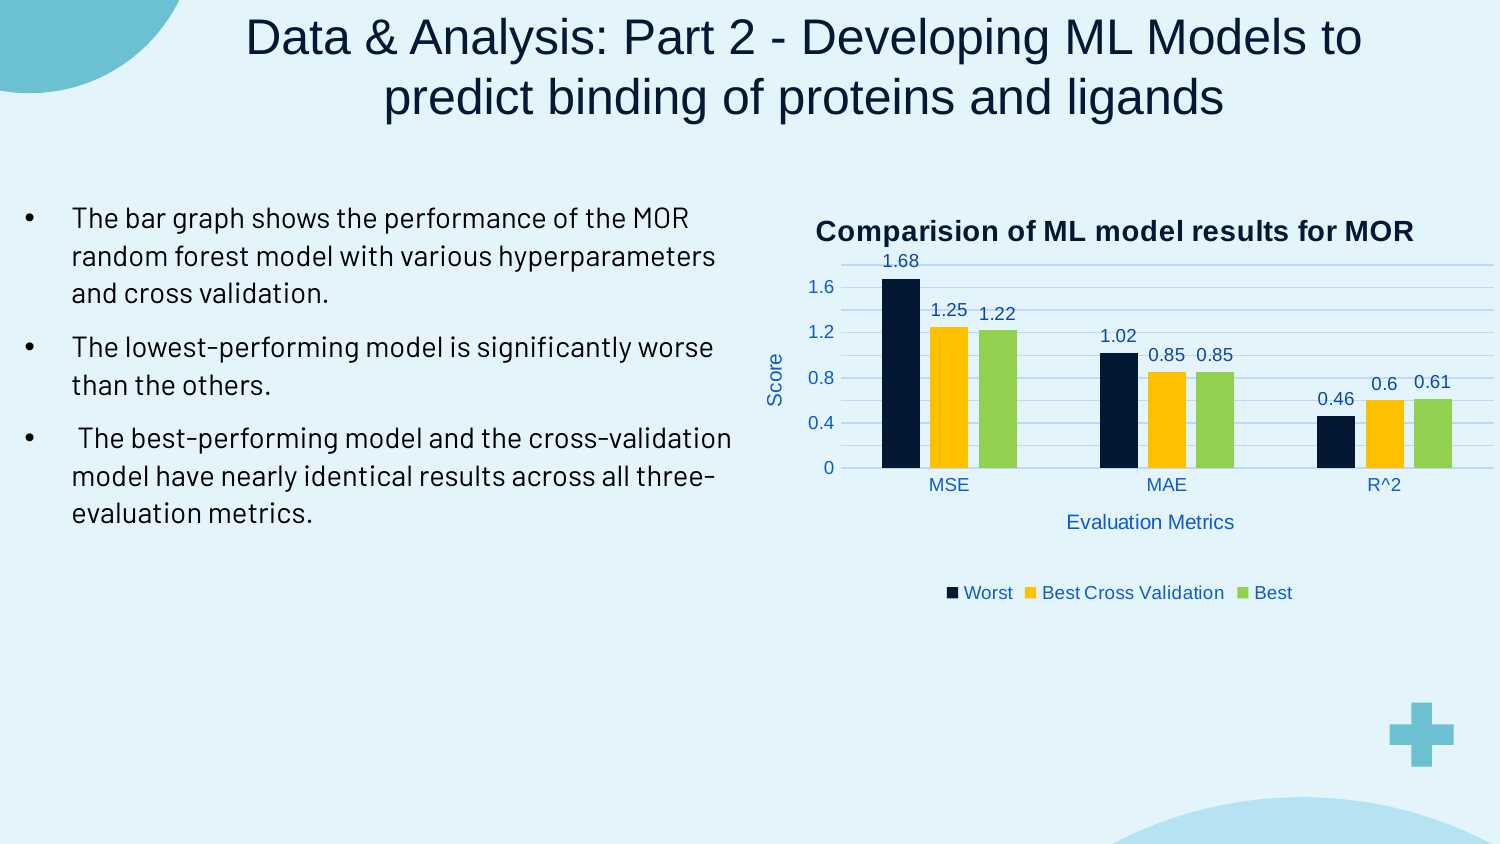

Data & Analysis: Part 2 - Developing ML Models to predict binding of proteins and ligands
The bar graph shows the performance of the MOR random forest model with various hyperparameters and cross validation.
The lowest-performing model is significantly worse than the others.
 The best-performing model and the cross-validation model have nearly identical results across all three-evaluation metrics.

### Chart: Comparision of ML model results for MOR

| Category | Worst | Best Cross Validation | Best |
|---|---|---|---|
| MSE | 1.68 | 1.25 | 1.22 |
| MAE | 1.02 | 0.85 | 0.85 |
| R^2 | 0.46 | 0.6 | 0.61 |